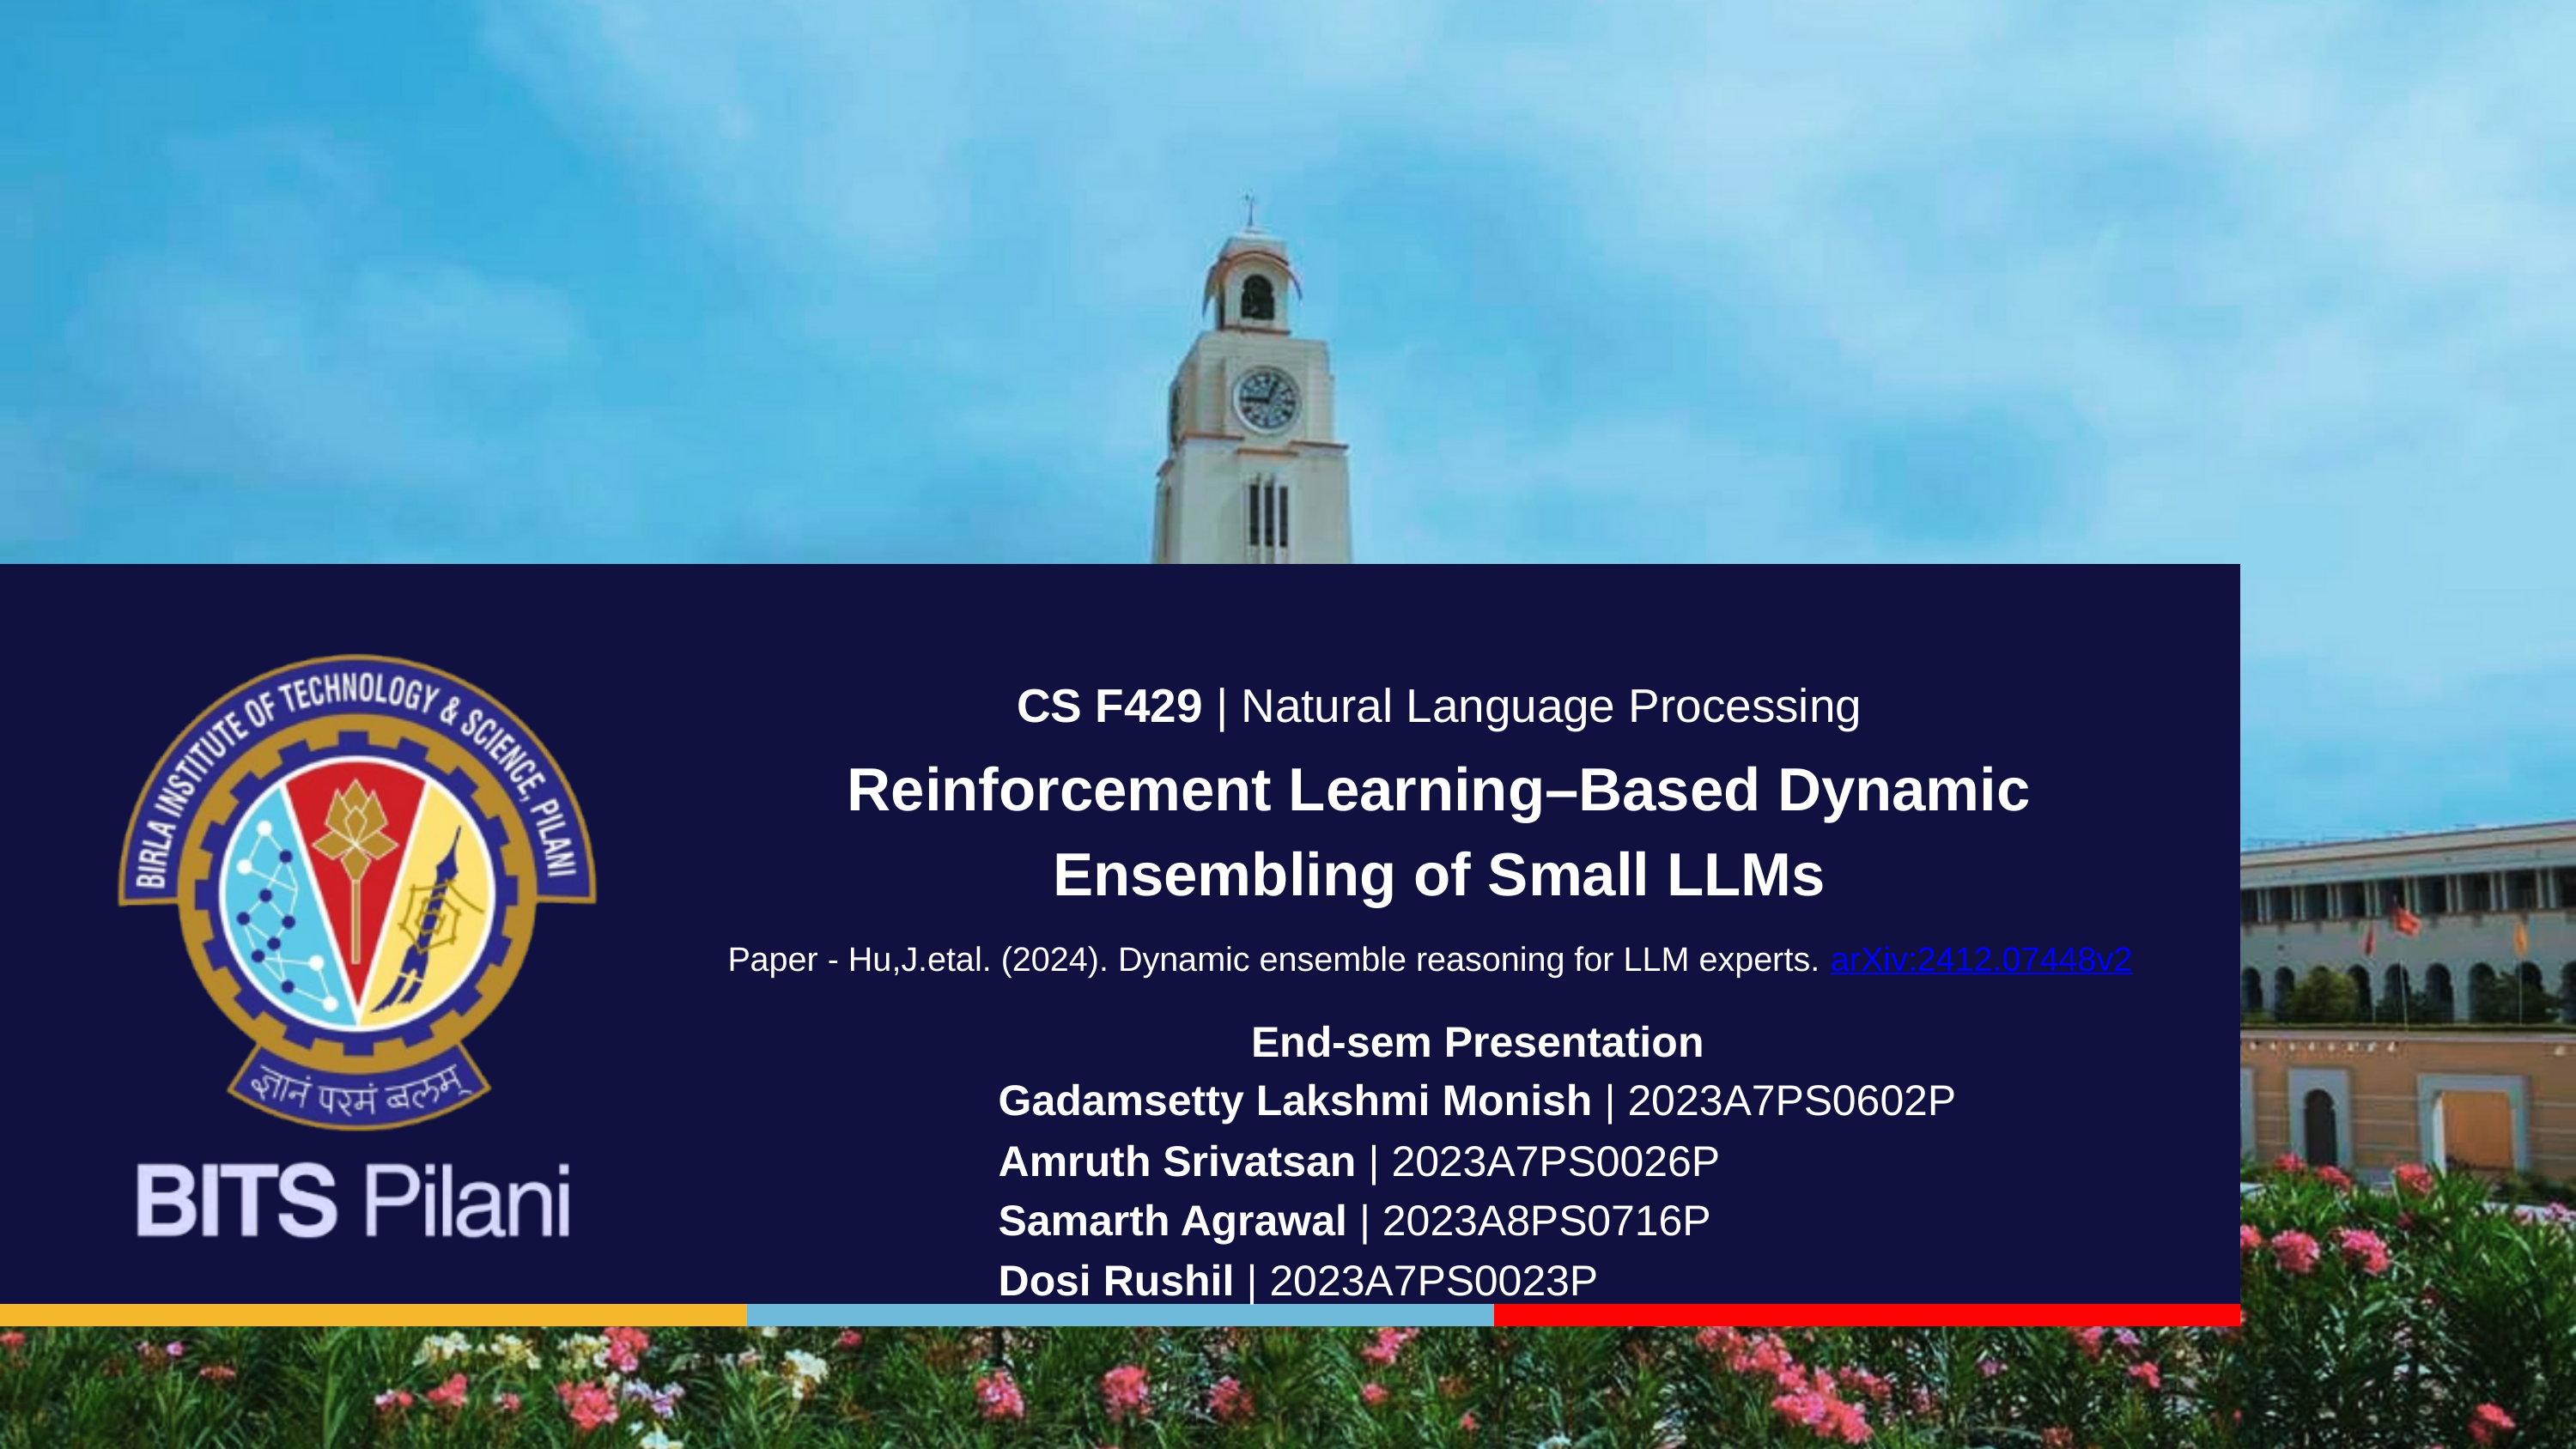

CS F429 | Natural Language Processing
Reinforcement Learning–Based Dynamic Ensembling of Small LLMs
Paper - Hu,J.etal. (2024). Dynamic ensemble reasoning for LLM experts. arXiv:2412.07448v2
End-sem Presentation
Gadamsetty Lakshmi Monish | 2023A7PS0602P
Amruth Srivatsan | 2023A7PS0026P
Samarth Agrawal | 2023A8PS0716P
Dosi Rushil | 2023A7PS0023P